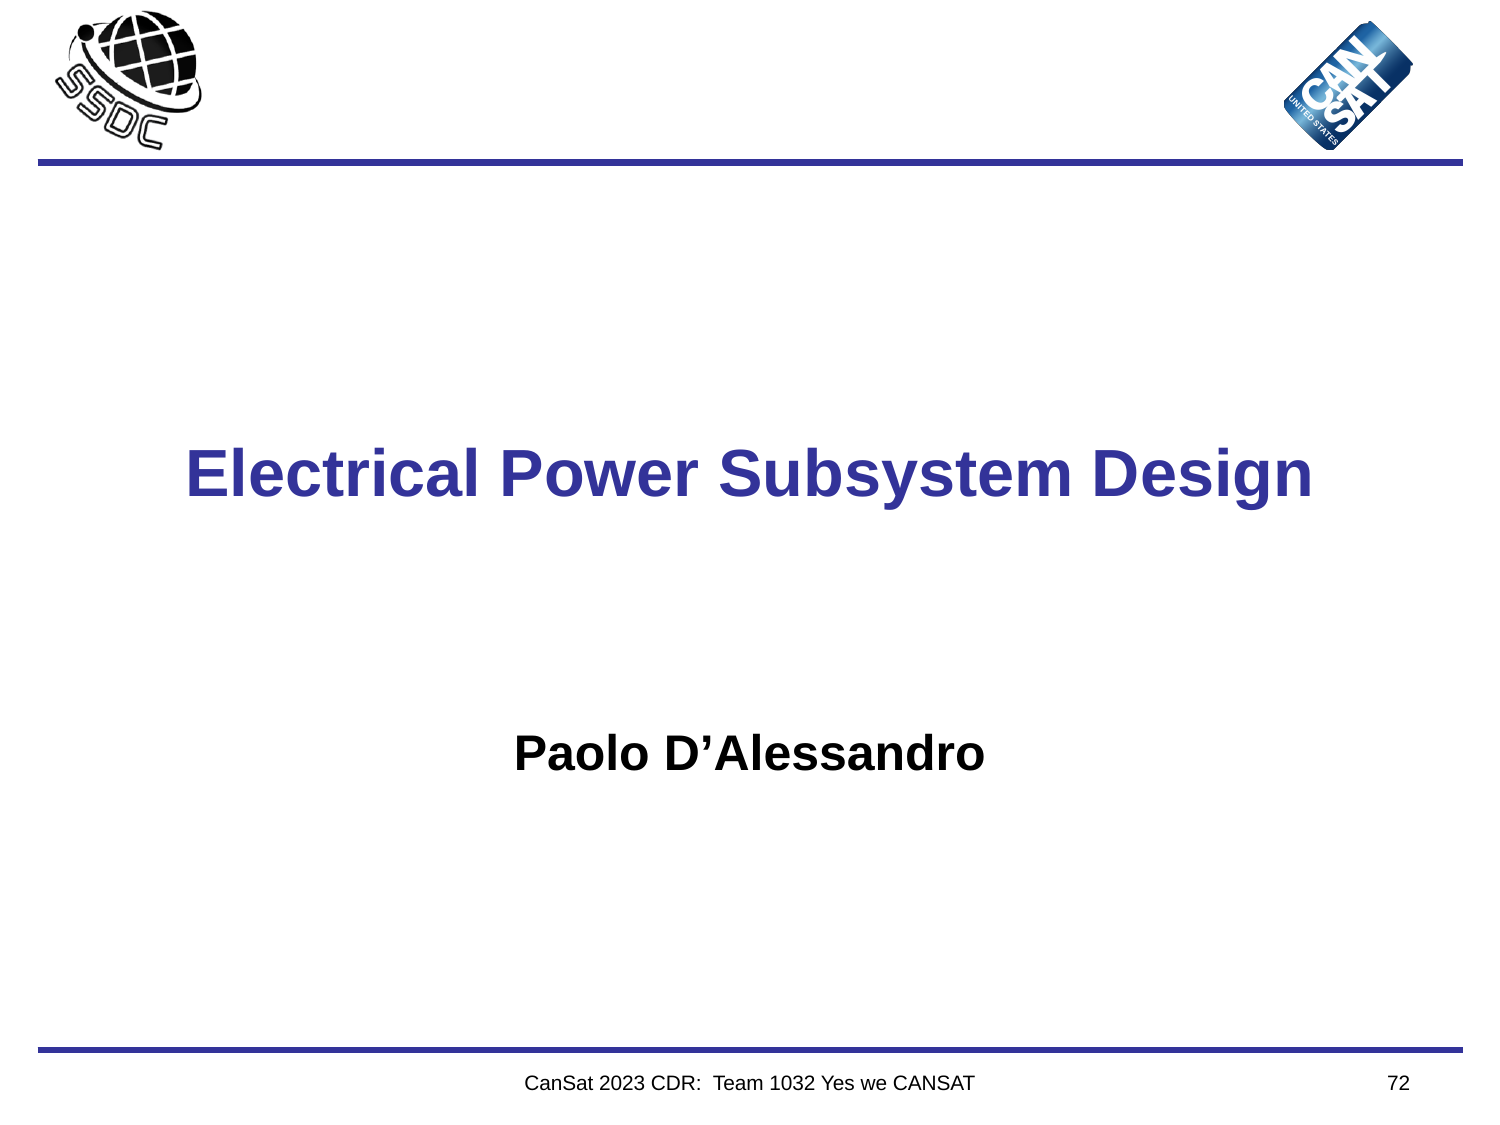

# Electrical Power Subsystem Design
Paolo D’Alessandro

CanSat 2023 CDR:  Team 1032 Yes we CANSAT
72